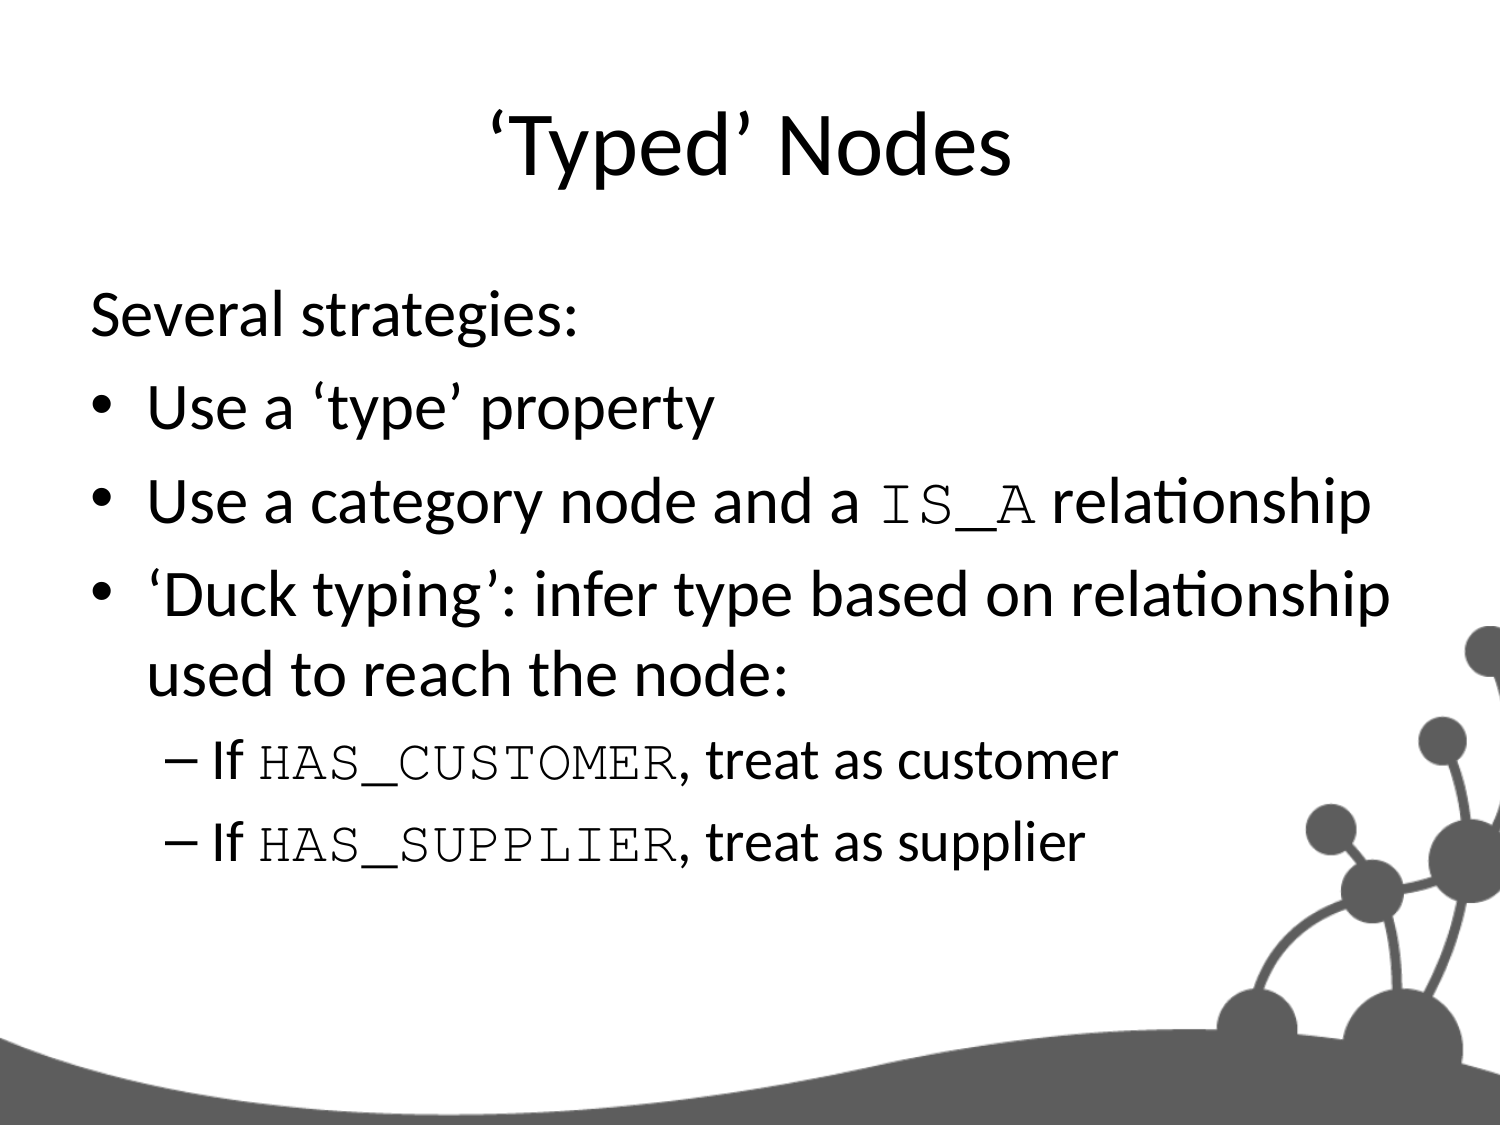

# ‘Typed’ Nodes
Several strategies:
Use a ‘type’ property
Use a category node and a IS_A relationship
‘Duck typing’: infer type based on relationship used to reach the node:
If HAS_CUSTOMER, treat as customer
If HAS_SUPPLIER, treat as supplier